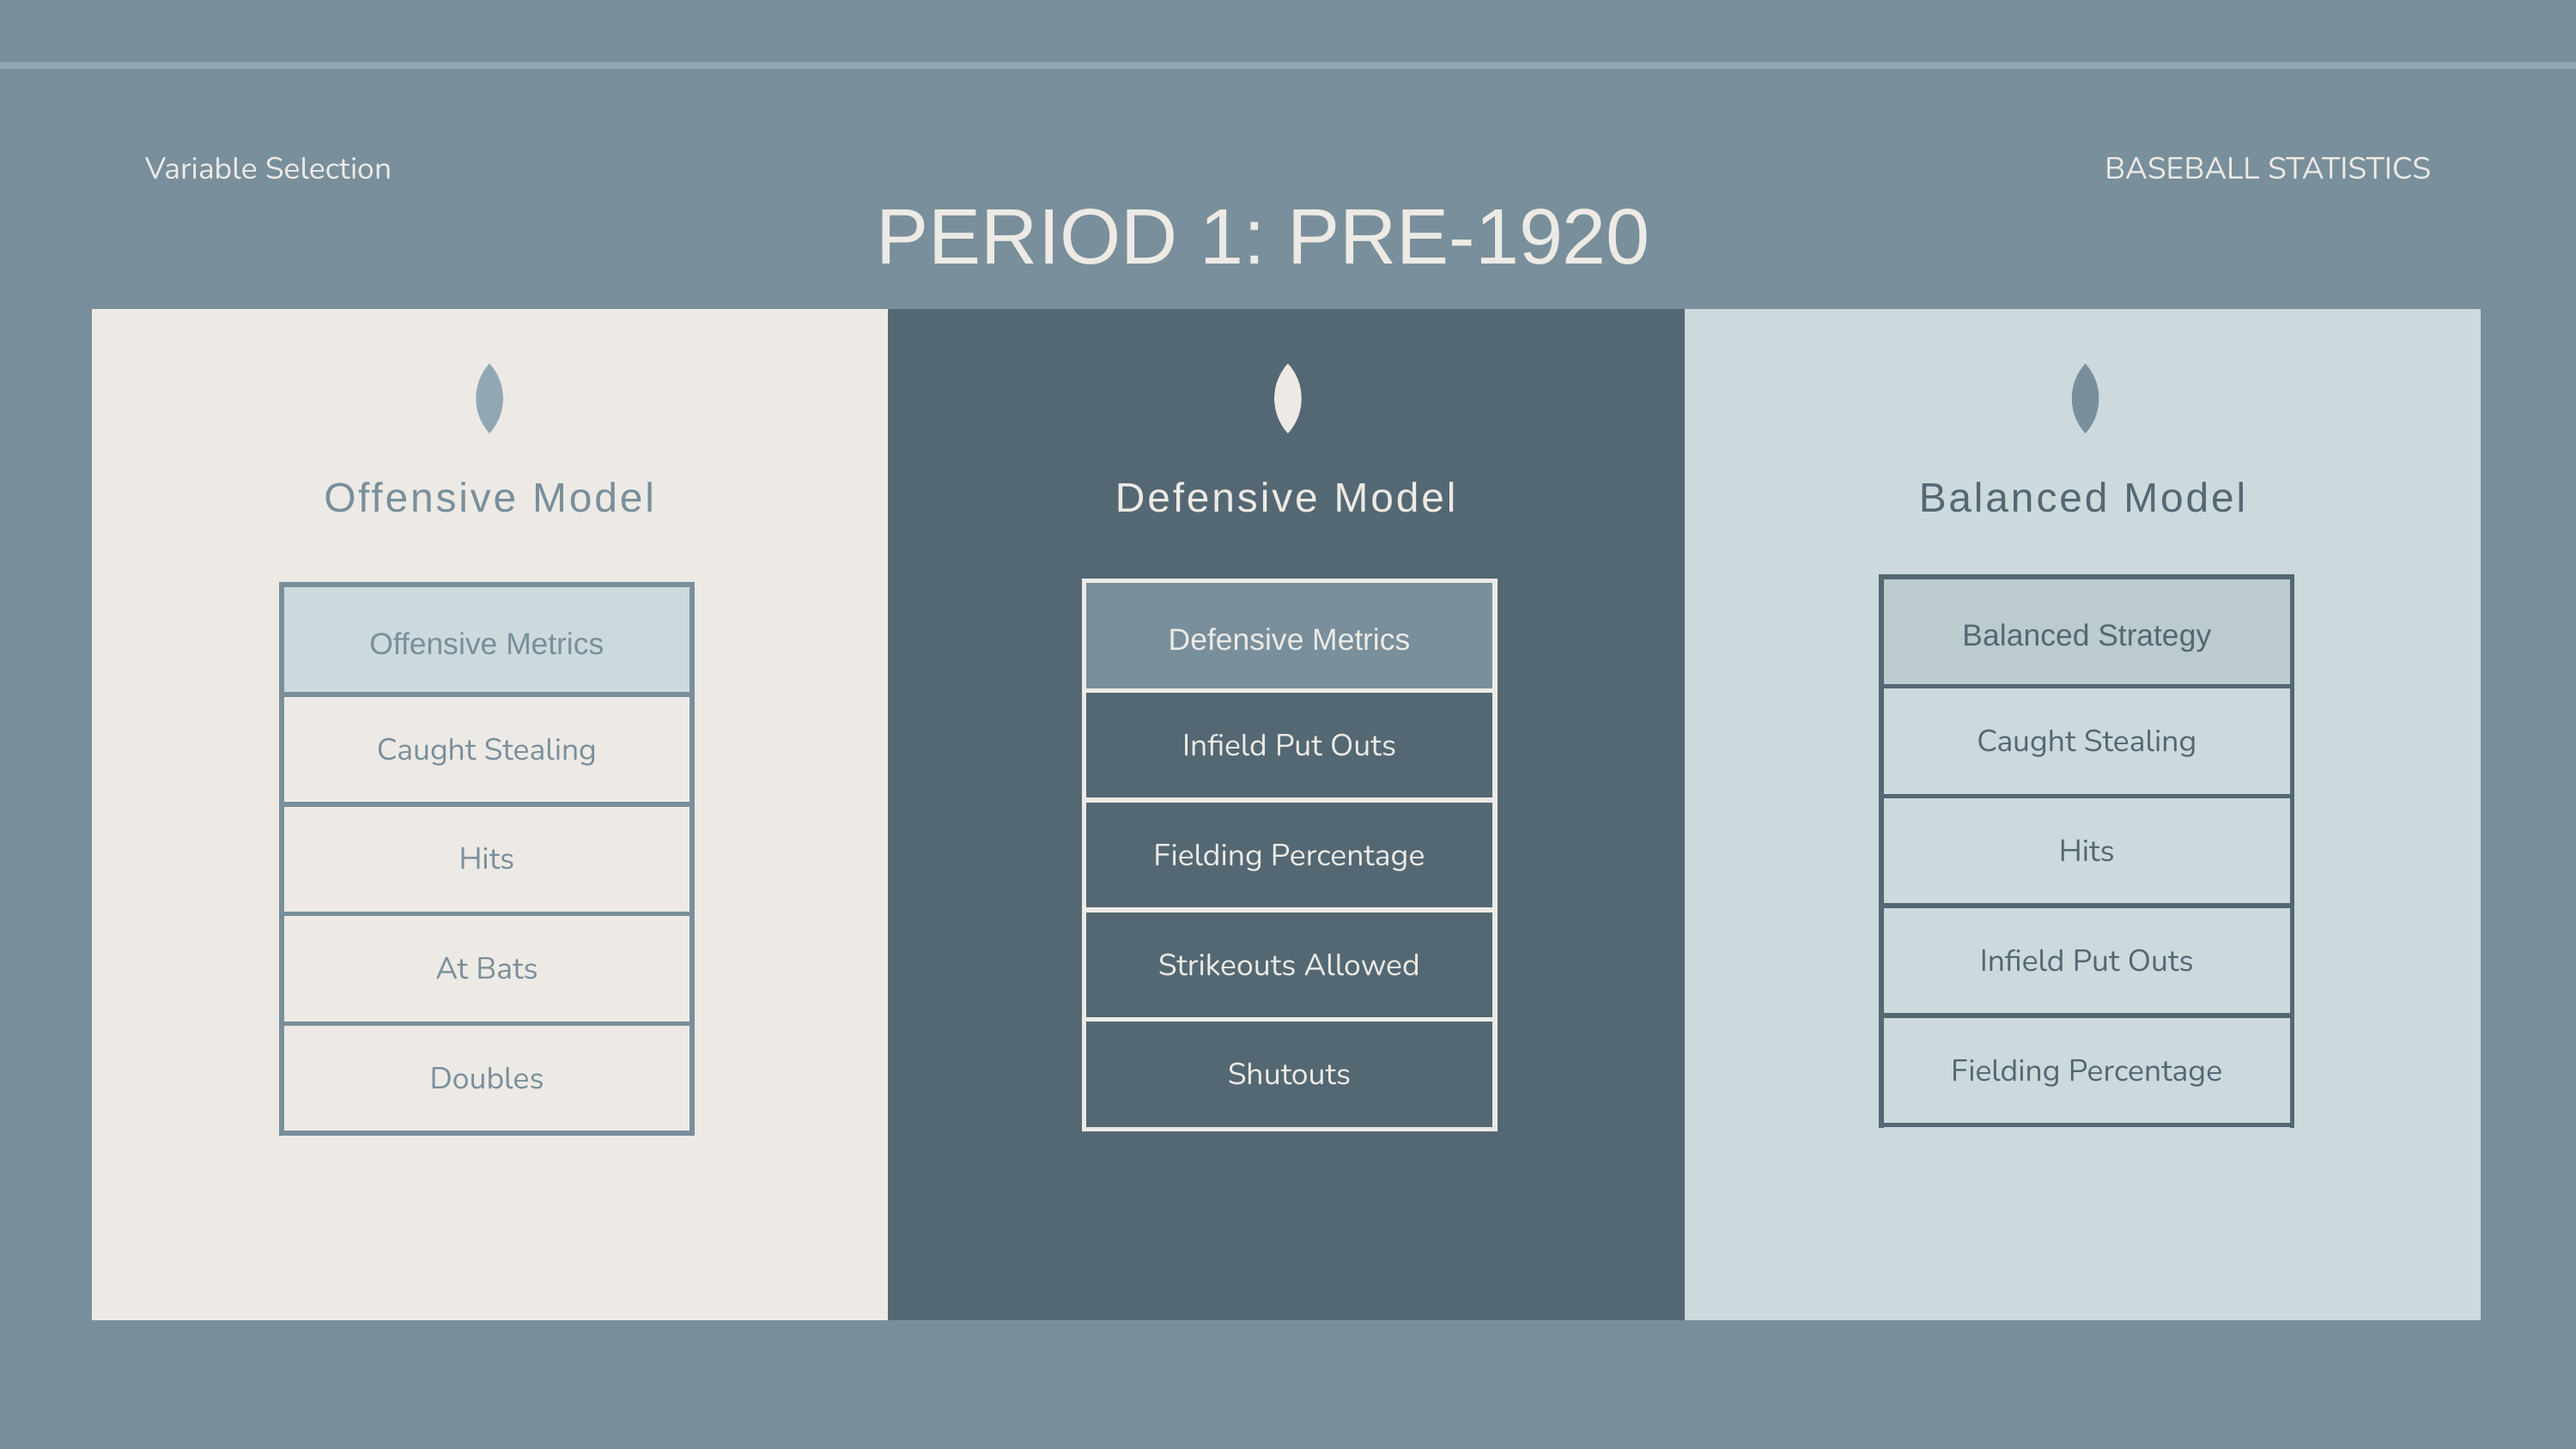

Variable Selection
BASEBALL STATISTICS
PERIOD 1: PRE-1920

Defensive Model
Offensive Model
Balanced Model
| Balanced Strategy |
| --- |
| Caught Stealing |
| Hits |
| Infield Put Outs |
| Fielding Percentage |
| Defensive Metrics |
| --- |
| Infield Put Outs |
| Fielding Percentage |
| Strikeouts Allowed |
| Shutouts |
| Offensive Metrics |
| --- |
| Caught Stealing |
| Hits |
| At Bats |
| Doubles |